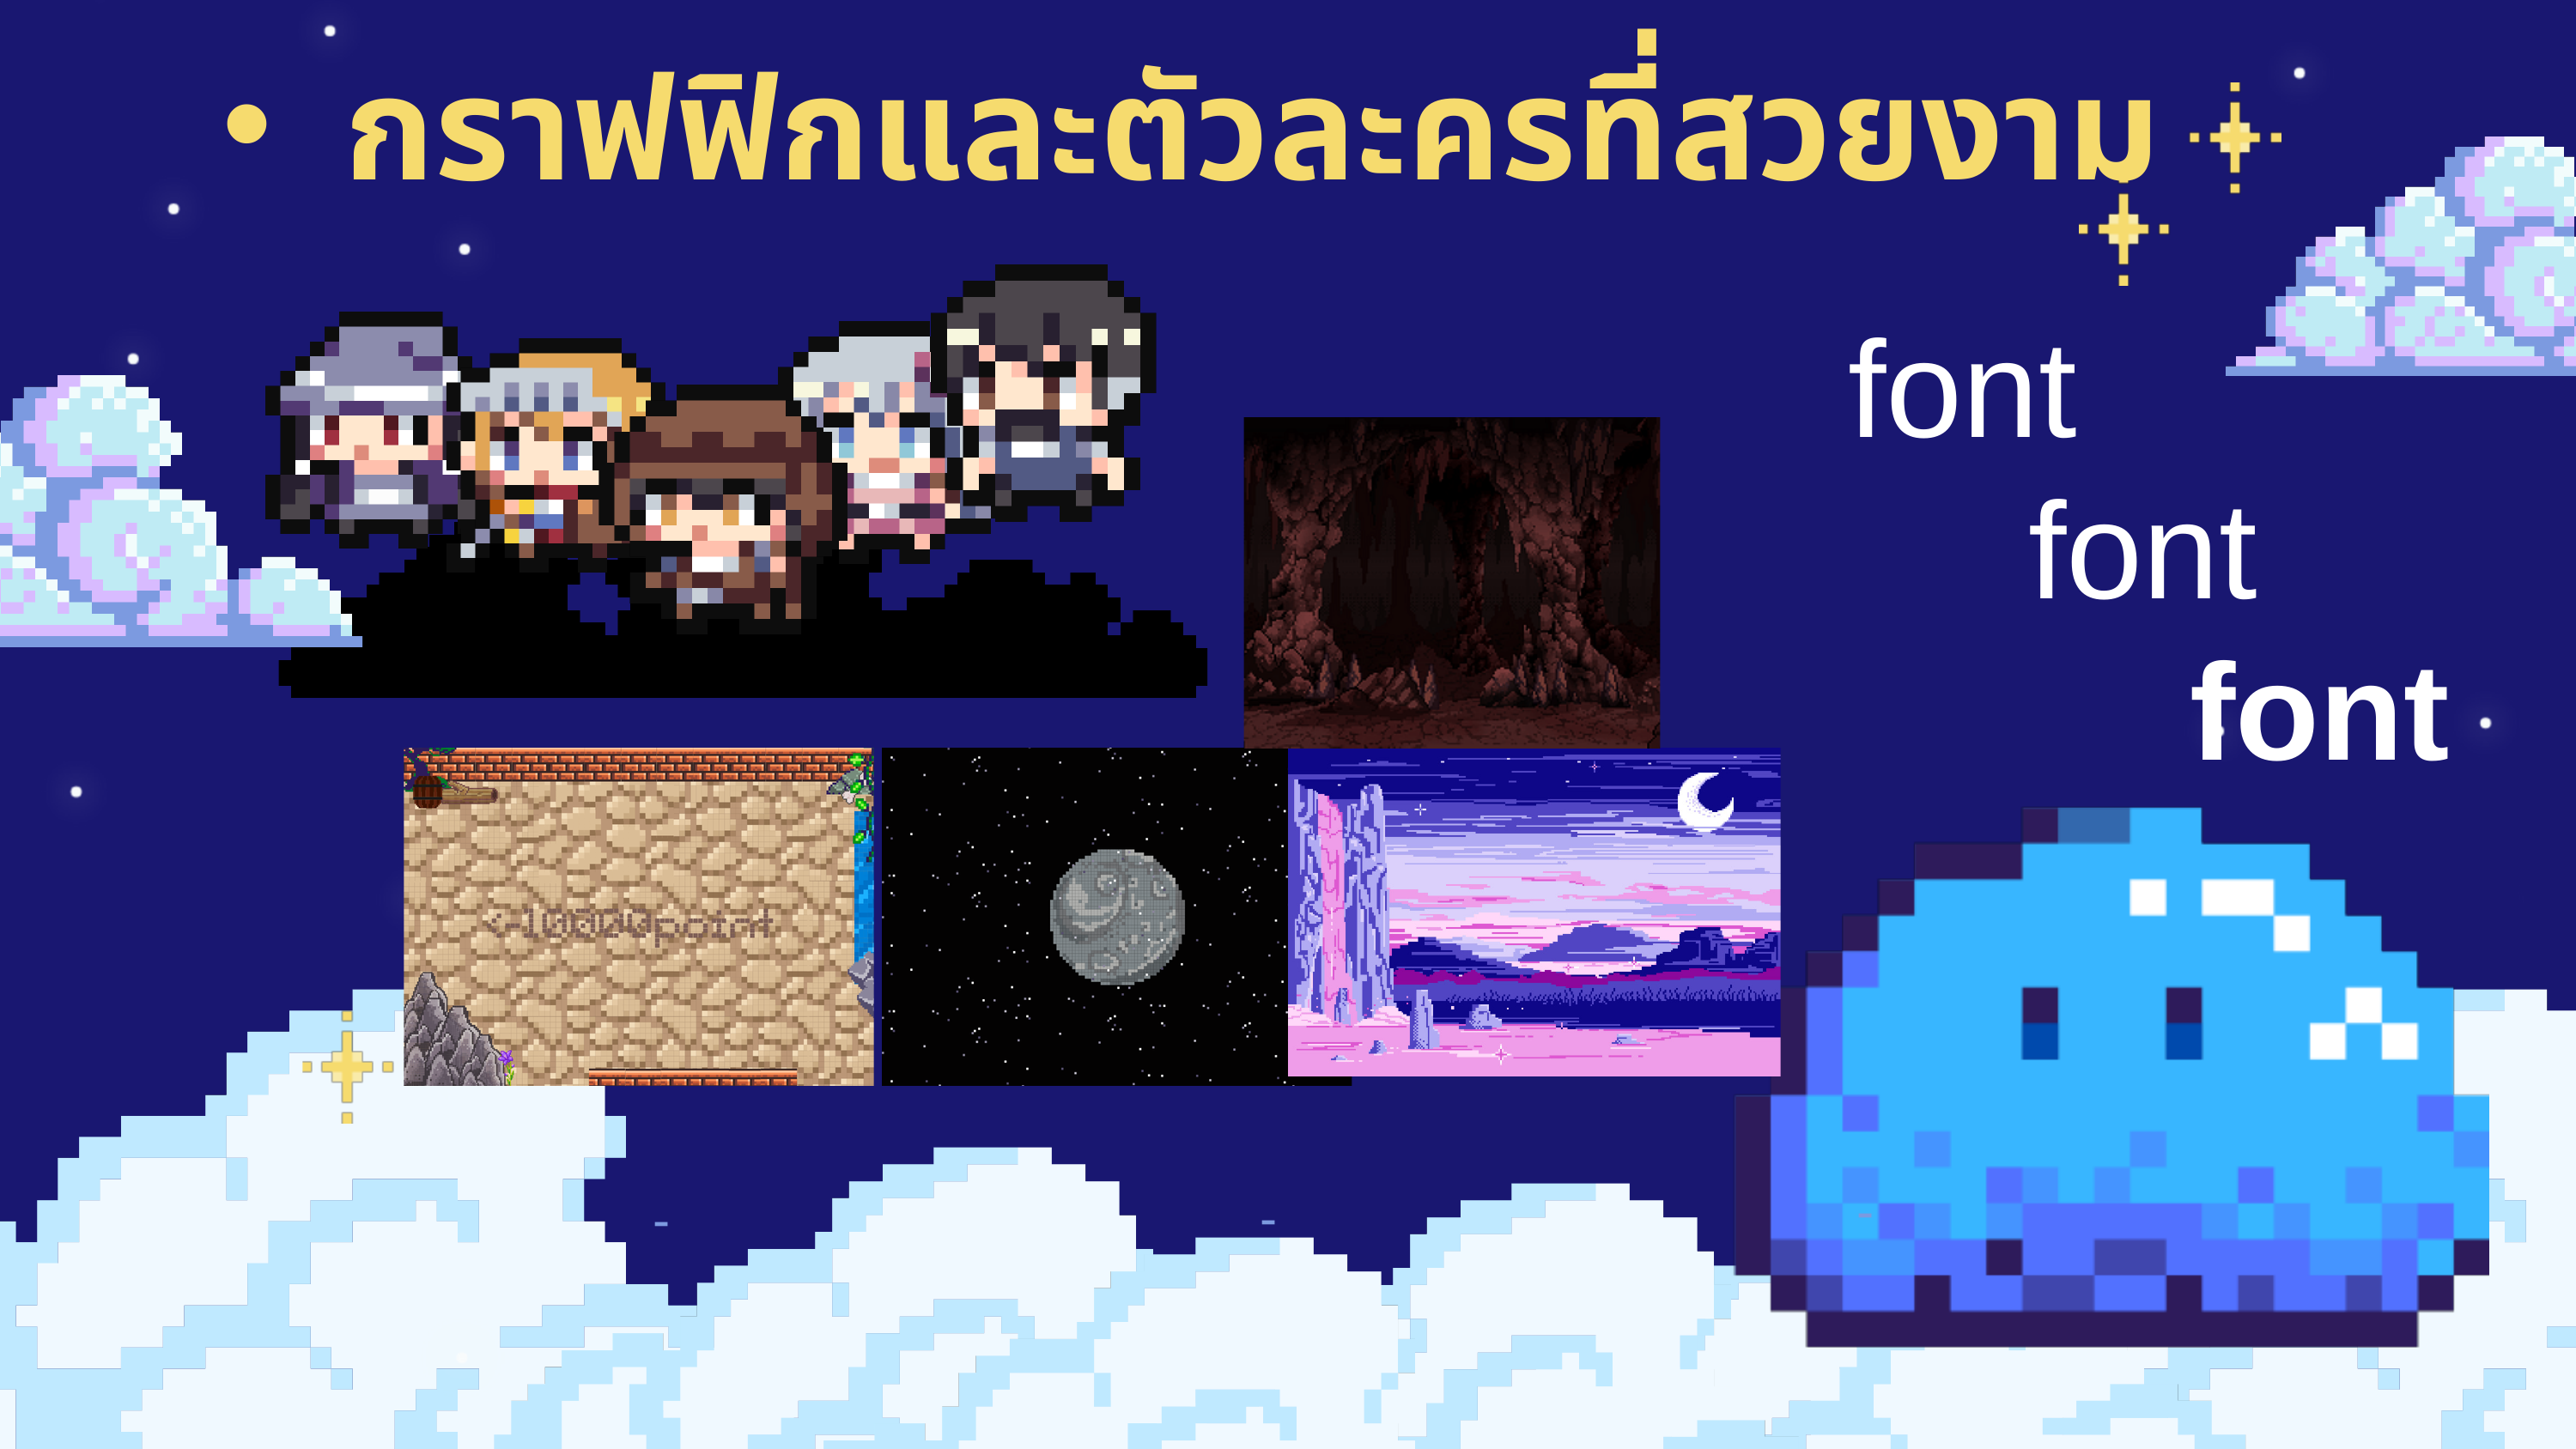

กราฟฟิกและตัวละครที่สวยงาม

font

font

font

-
-
-